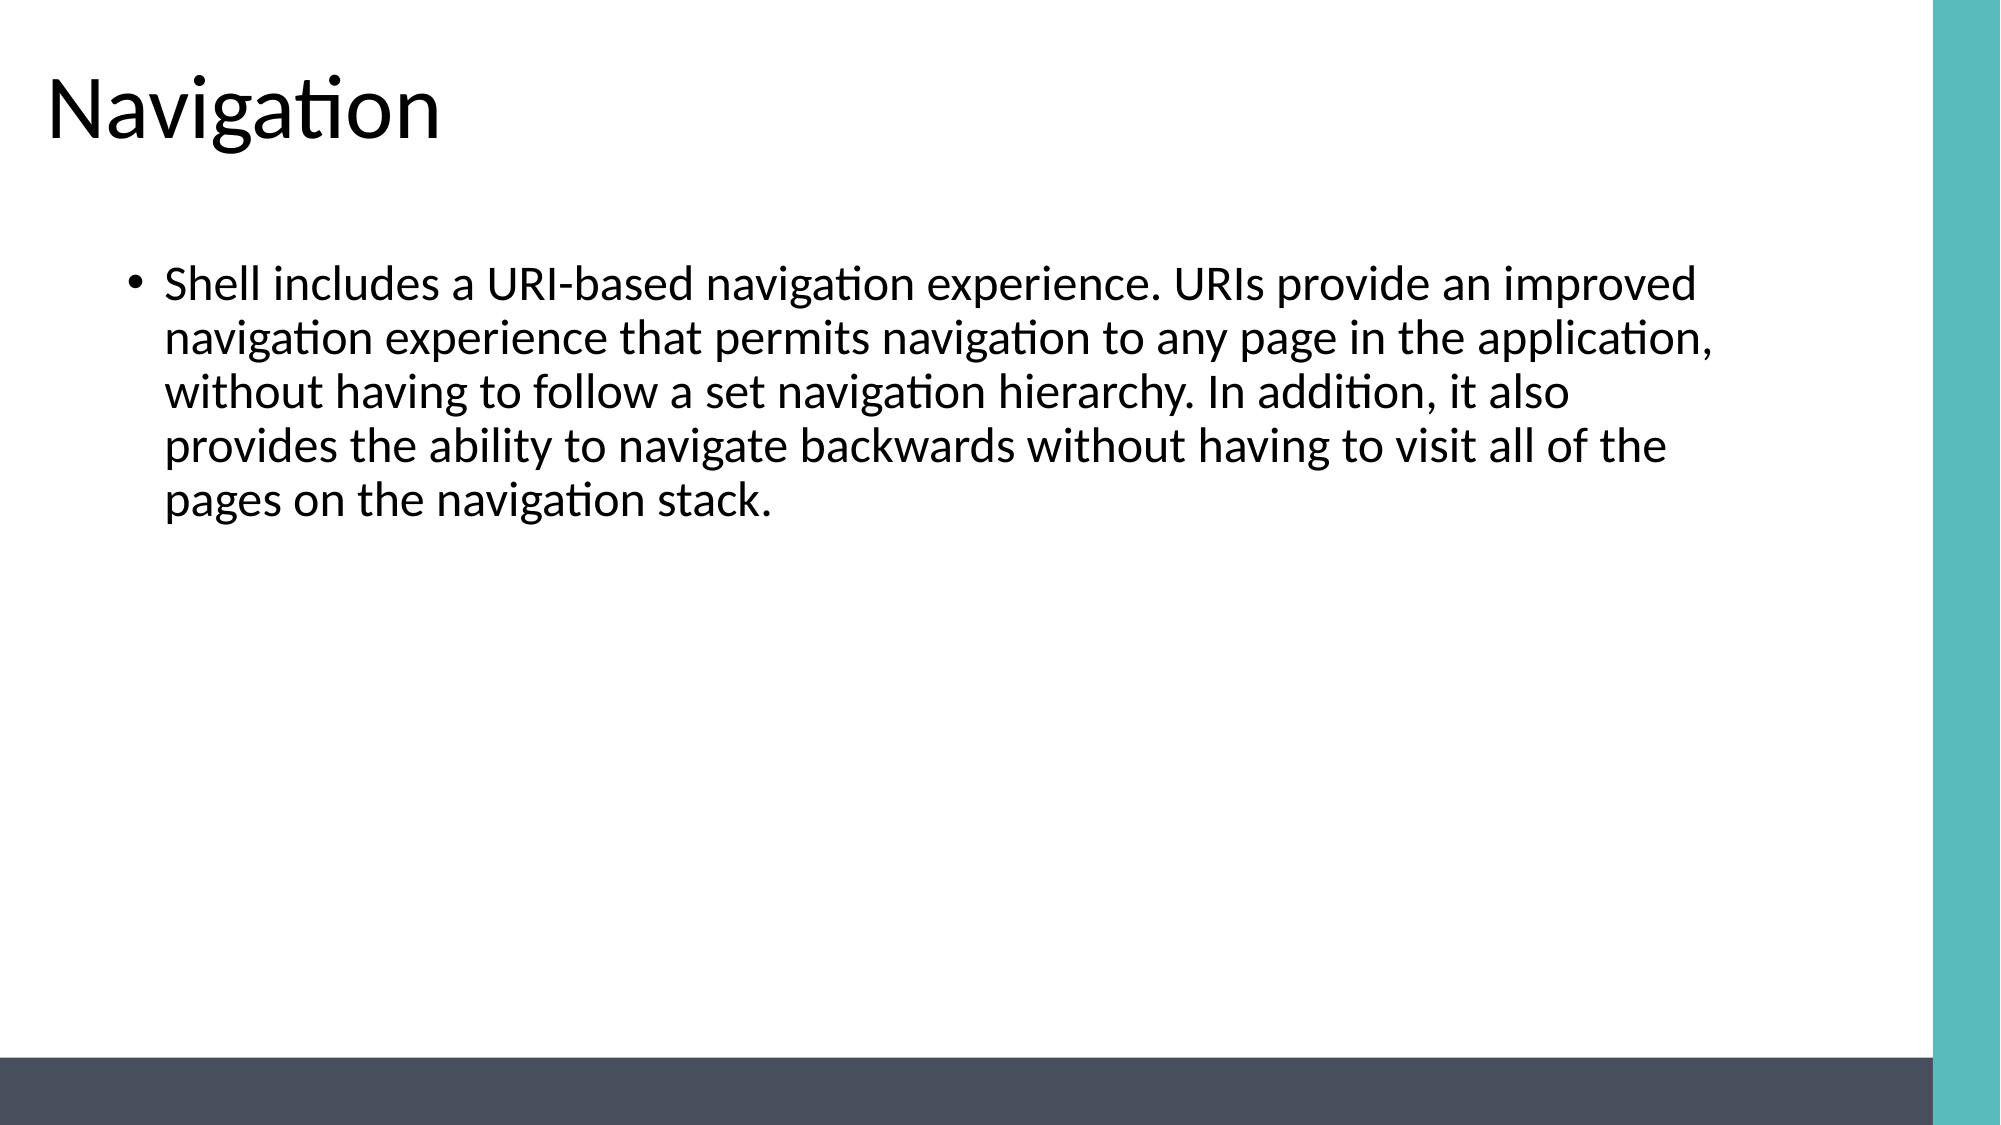

# Navigation
Shell includes a URI-based navigation experience. URIs provide an improved navigation experience that permits navigation to any page in the application, without having to follow a set navigation hierarchy. In addition, it also provides the ability to navigate backwards without having to visit all of the pages on the navigation stack.